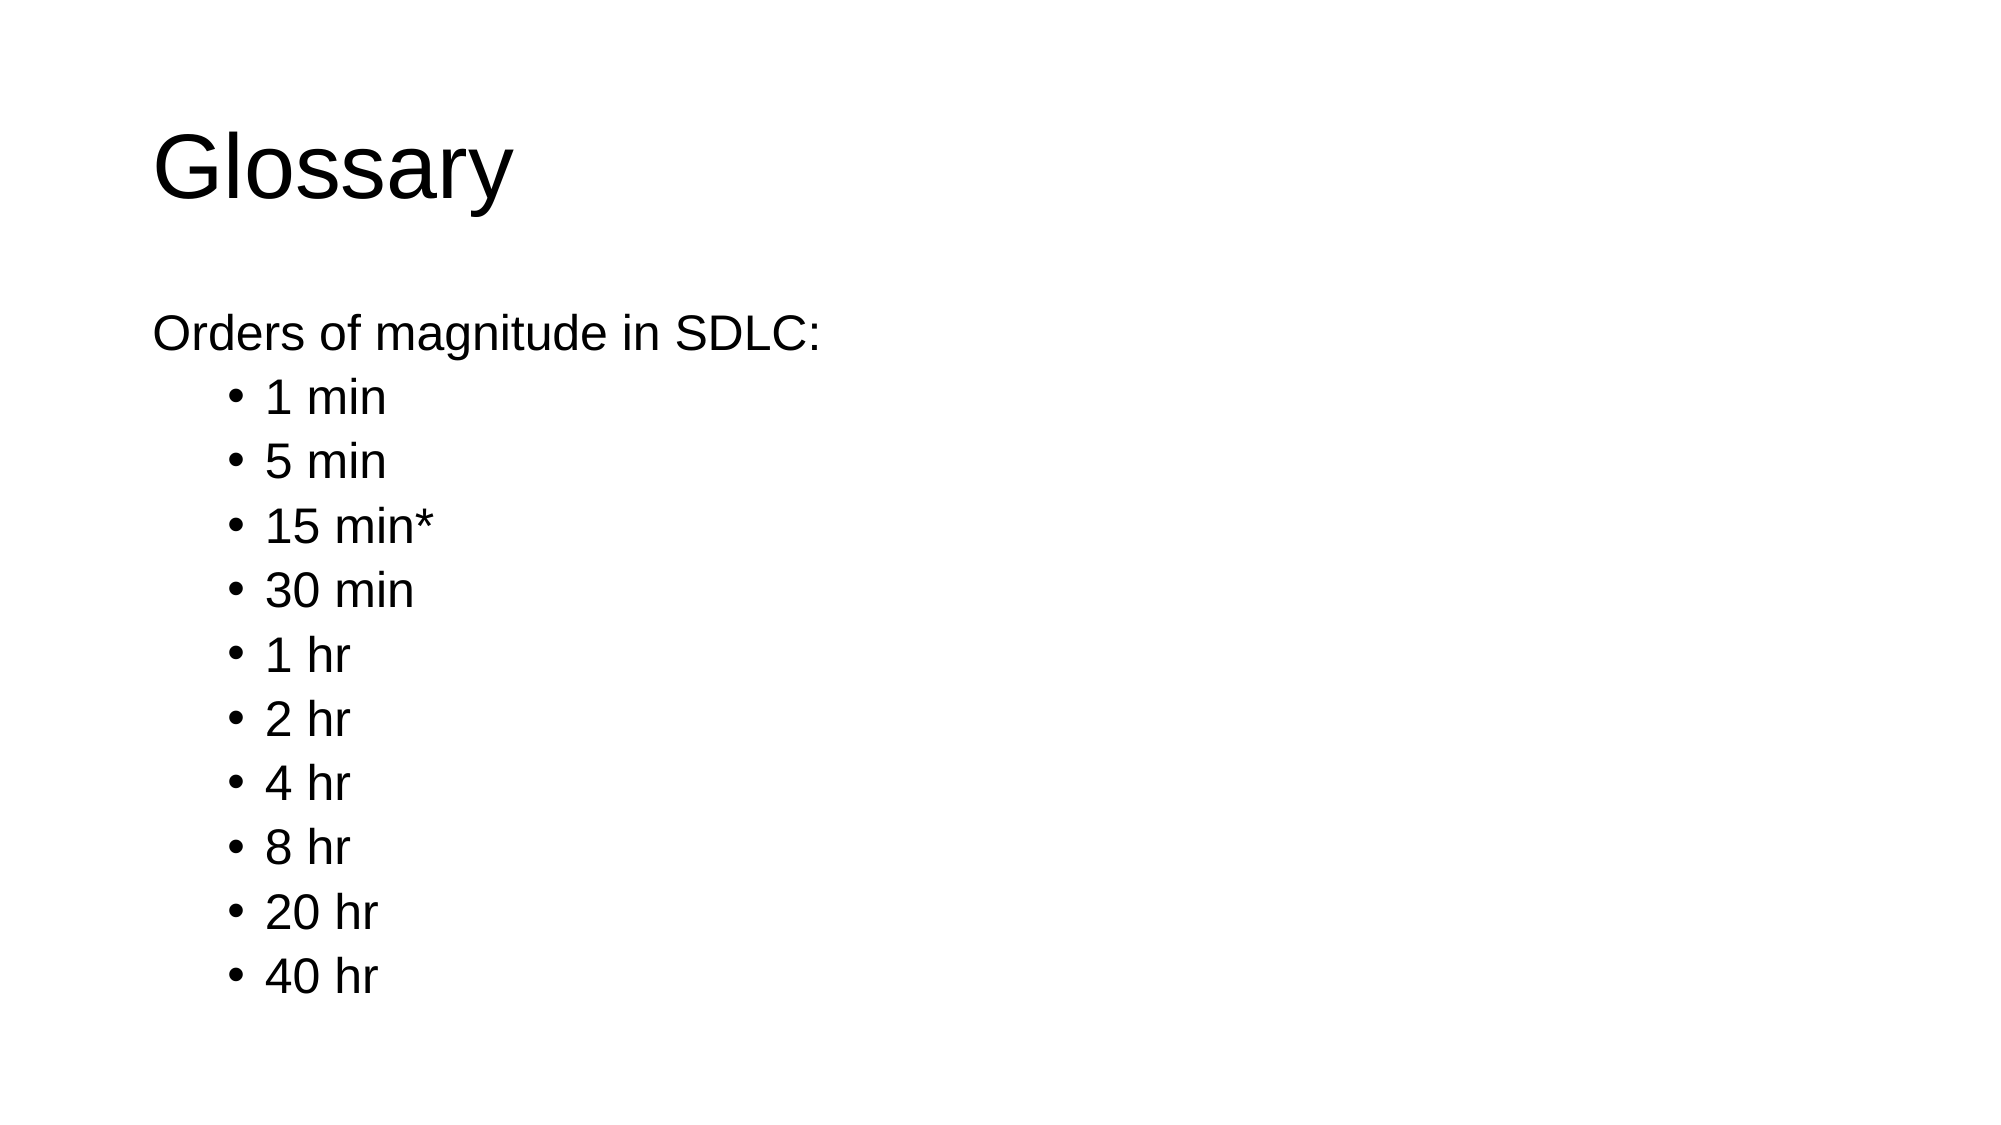

# Glossary
Orders of magnitude in SDLC:
1 min
5 min
15 min*
30 min
1 hr
2 hr
4 hr
8 hr
20 hr
40 hr